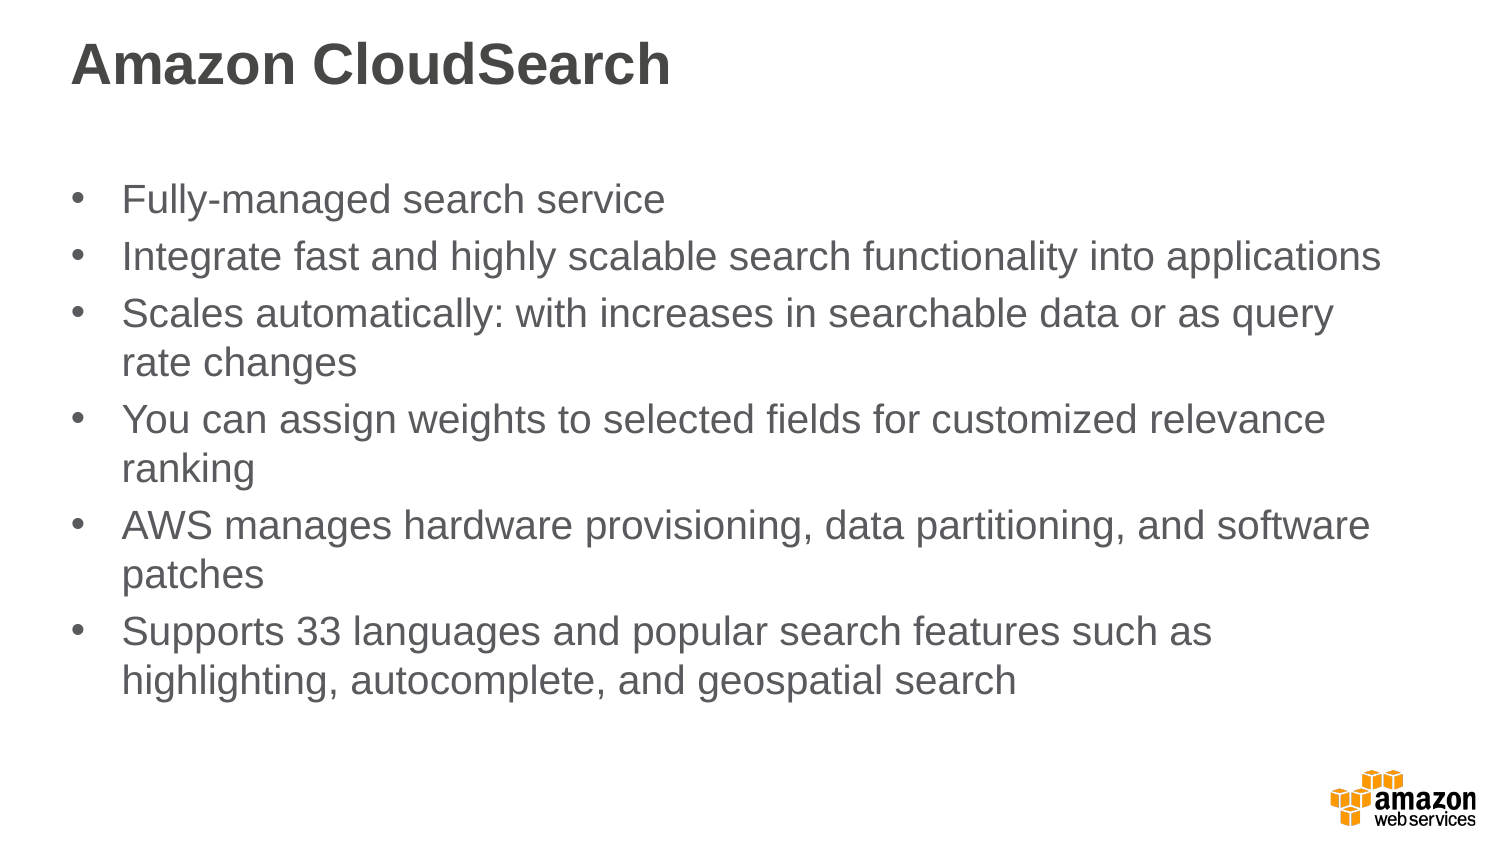

# Amazon CloudSearch
Fully-managed search service
Integrate fast and highly scalable search functionality into applications
Scales automatically: with increases in searchable data or as query rate changes
You can assign weights to selected fields for customized relevance ranking
AWS manages hardware provisioning, data partitioning, and software patches
Supports 33 languages and popular search features such as highlighting, autocomplete, and geospatial search